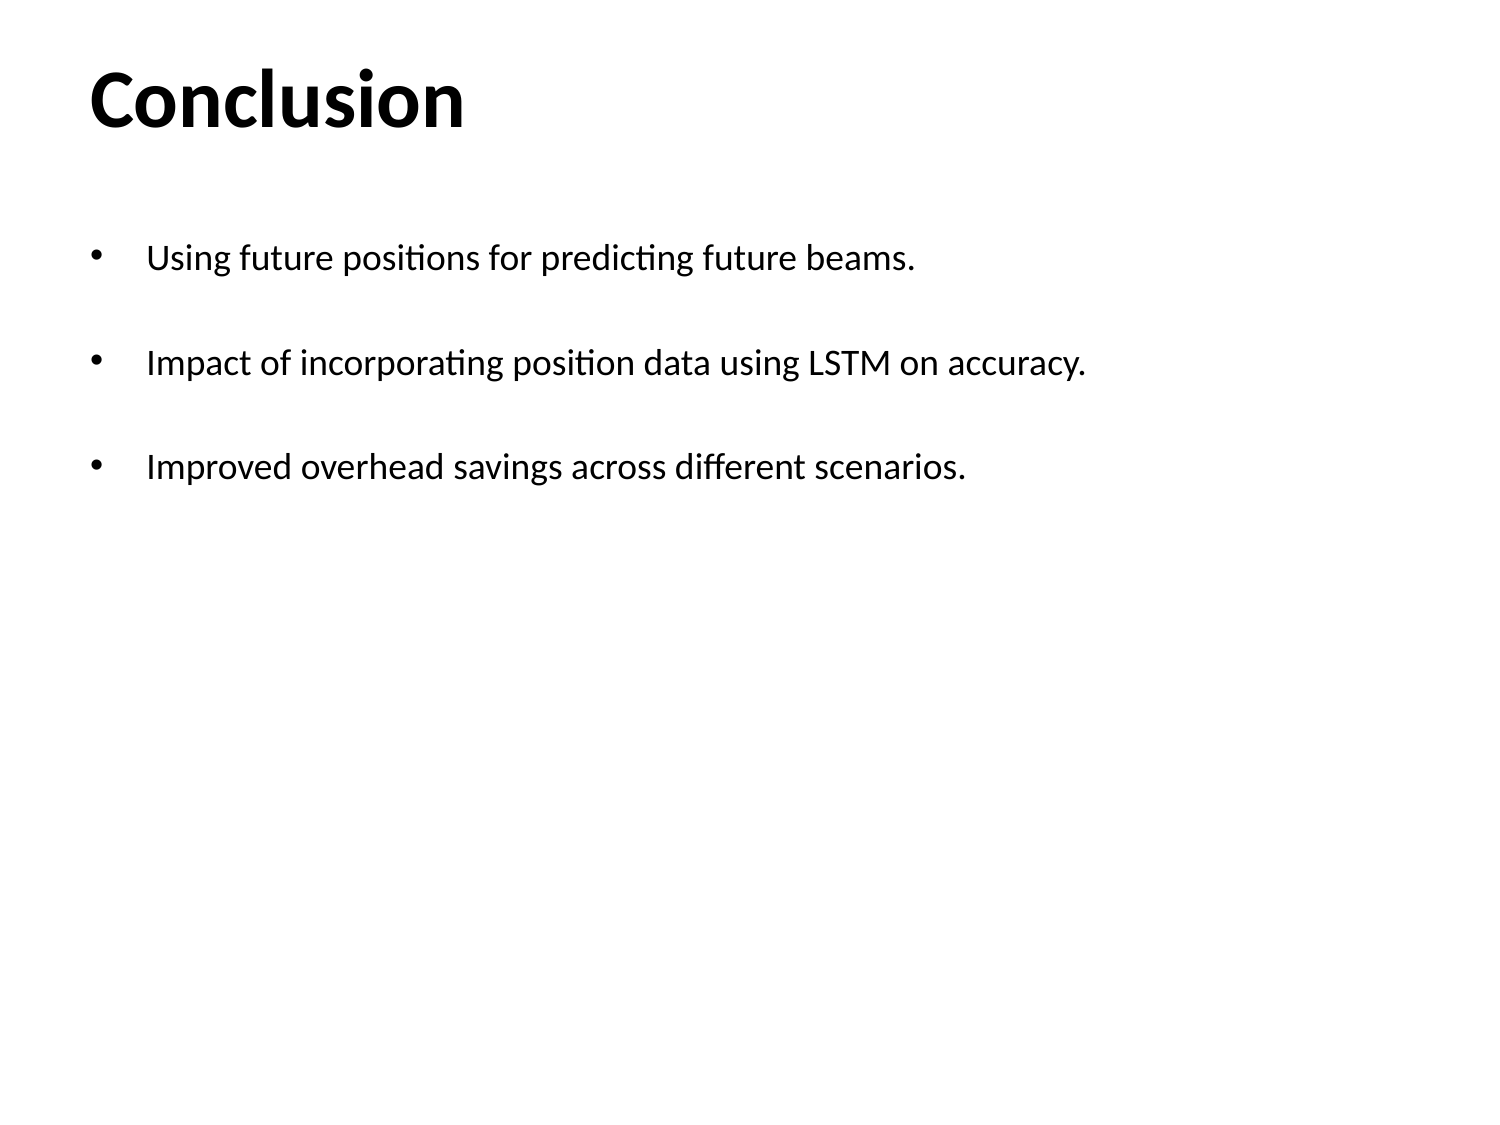

# Conclusion
Using future positions for predicting future beams.

Impact of incorporating position data using LSTM on accuracy.

Improved overhead savings across different scenarios.